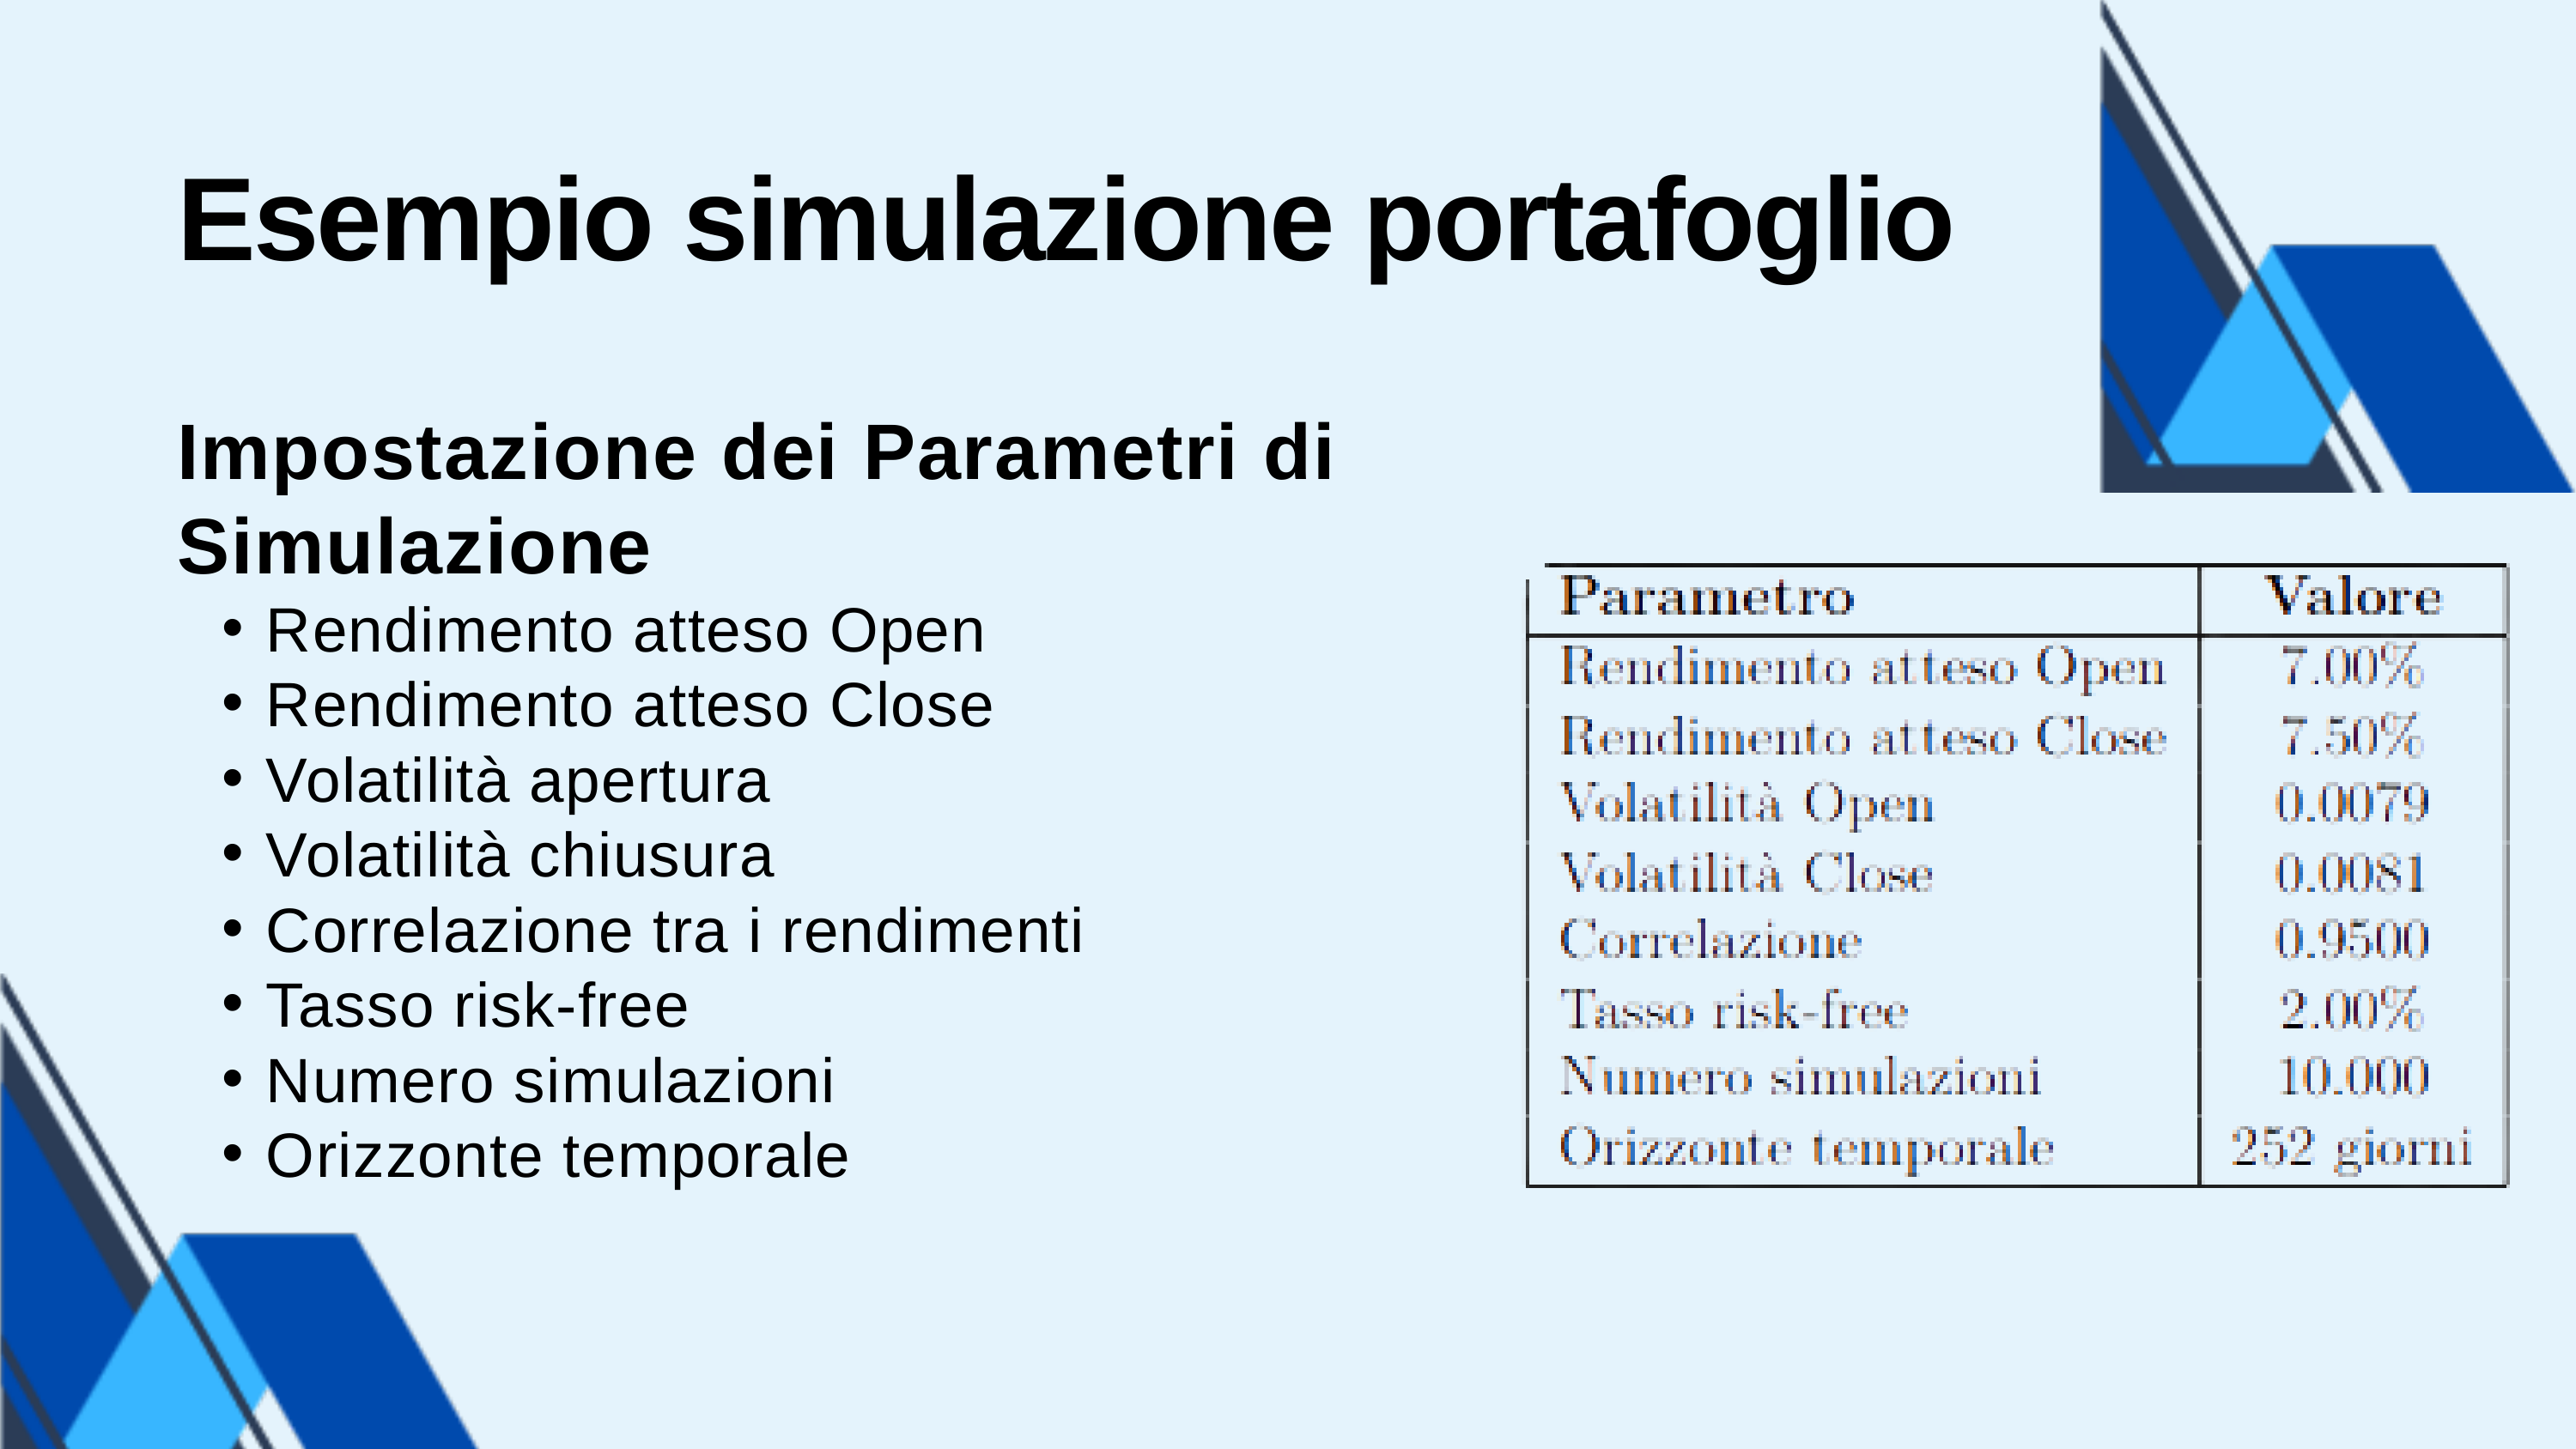

Esempio simulazione portafoglio

Impostazione dei Parametri di Simulazione
Rendimento atteso Open
Rendimento atteso Close
Volatilità apertura
Volatilità chiusura
Correlazione tra i rendimenti
Tasso risk-free
Numero simulazioni
Orizzonte temporale